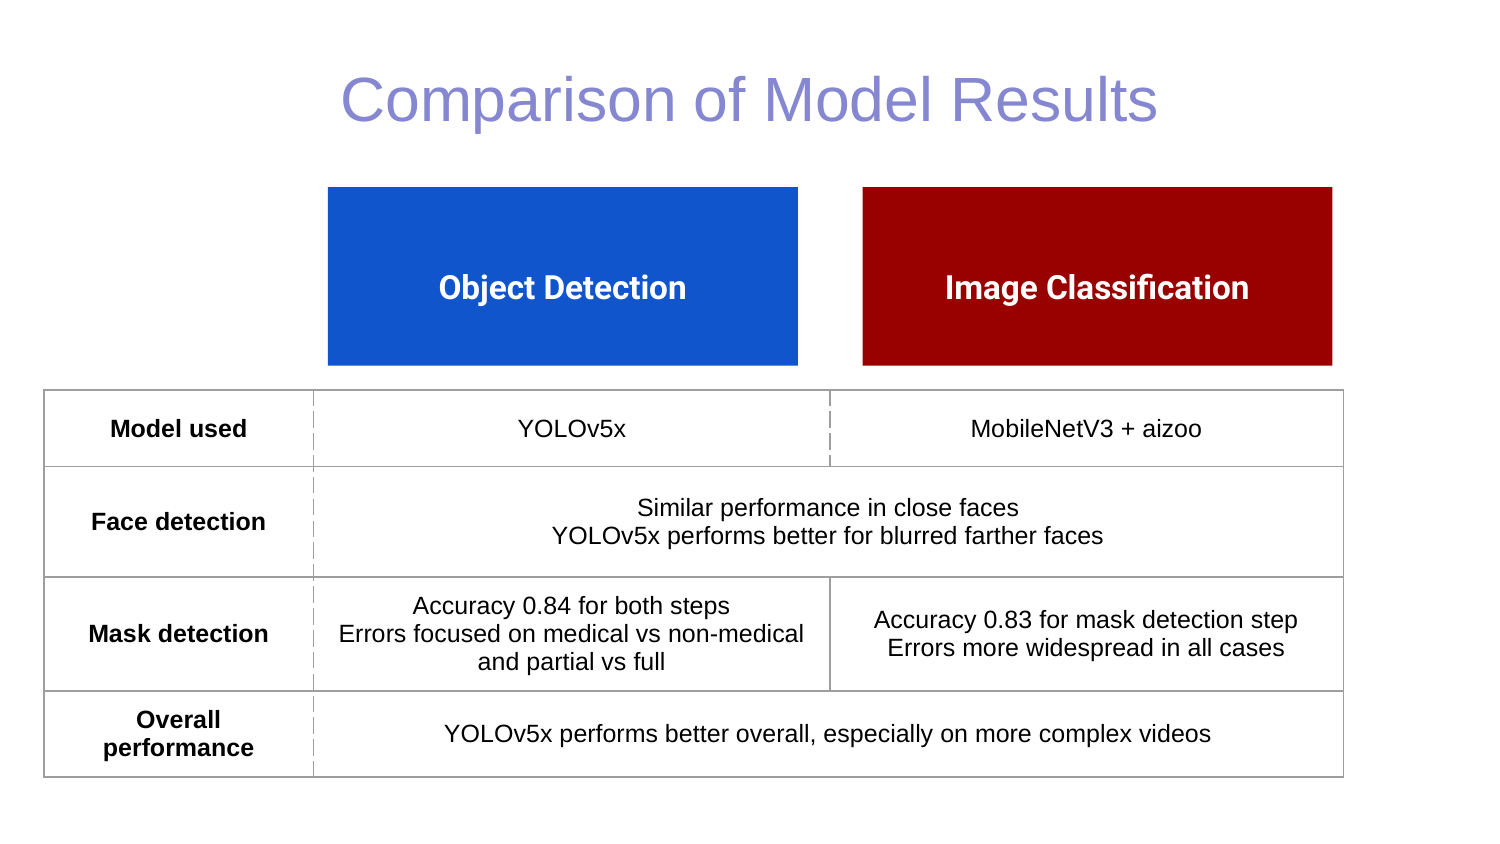

# Comparison of Model Results
Object Detection
Image Classification
| Model used | YOLOv5x | MobileNetV3 + aizoo |
| --- | --- | --- |
| Face detection | Similar performance in close faces YOLOv5x performs better for blurred farther faces |  |
| Mask detection | Accuracy 0.84 for both steps Errors focused on medical vs non-medical and partial vs full | Accuracy 0.83 for mask detection step Errors more widespread in all cases |
| Overall performance | YOLOv5x performs better overall, especially on more complex videos |  |